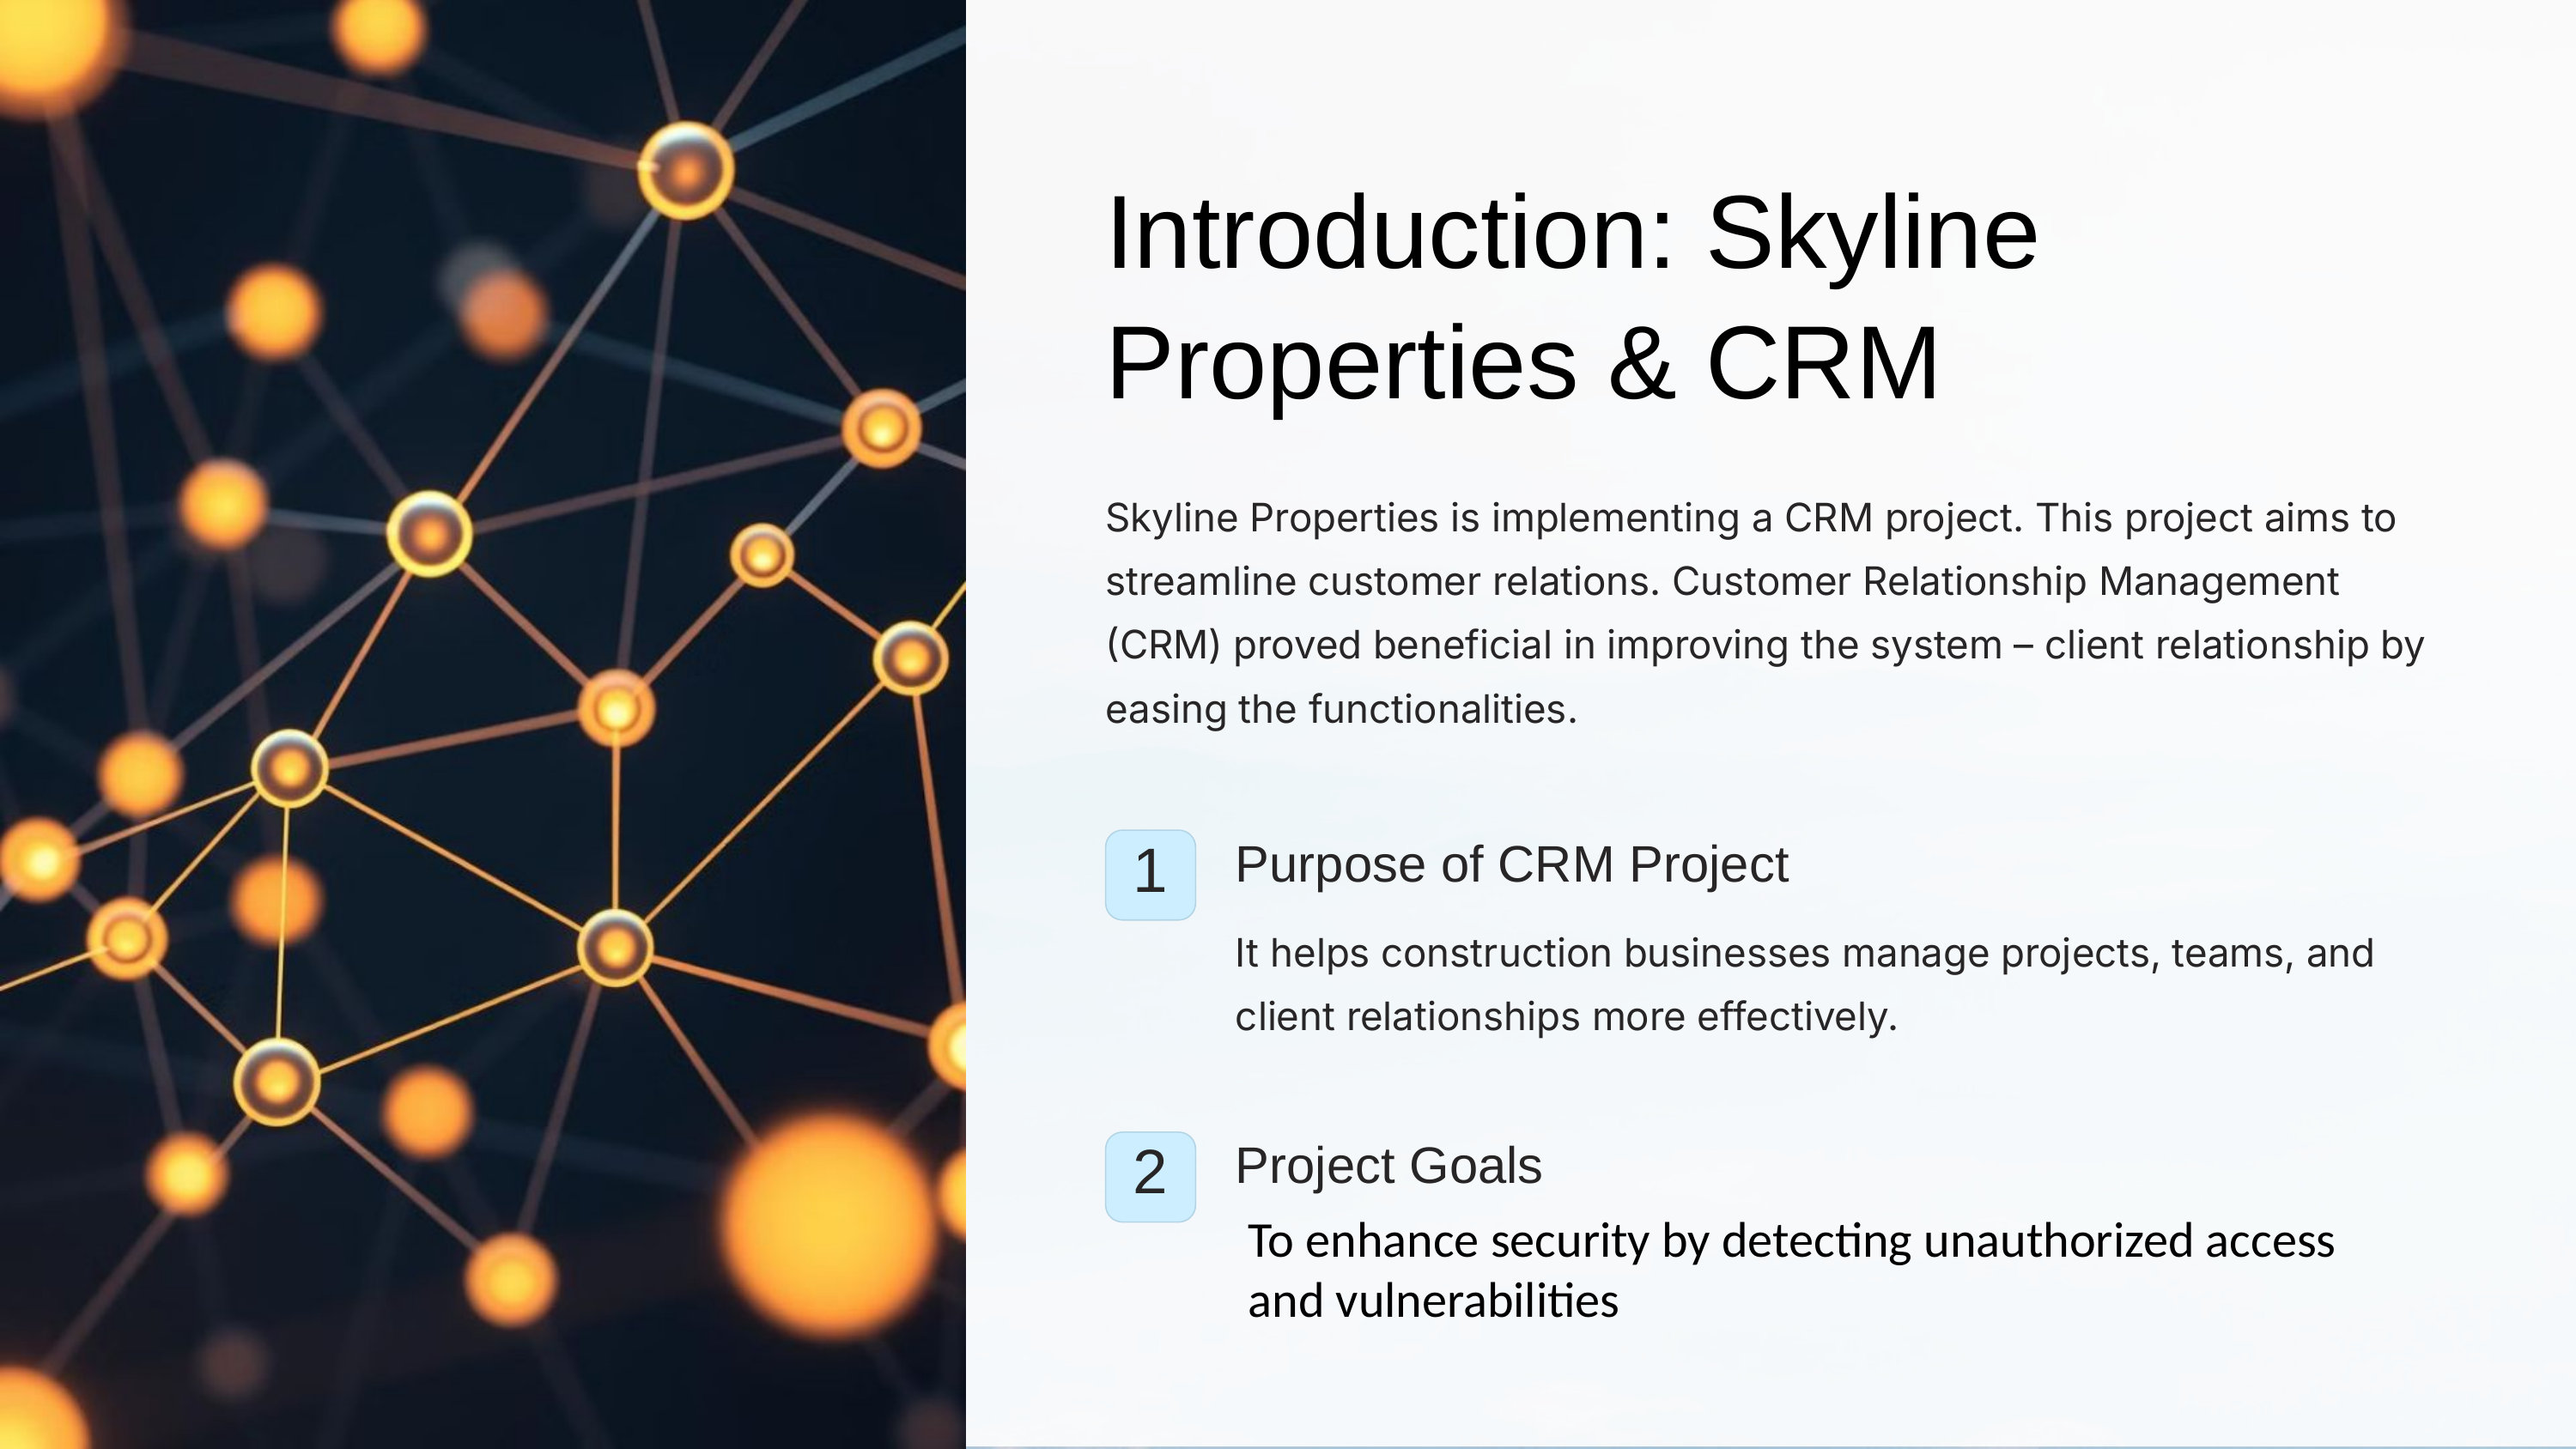

Introduction: Skyline Properties & CRM

Skyline Properties is implementing a CRM project. This project aims to streamline customer relations. Customer Relationship Management (CRM) proved beneficial in improving the system – client relationship by easing the functionalities.

Purpose of CRM Project

1

It helps construction businesses manage projects, teams, and client relationships more effectively.

Project Goals

2
To enhance security by detecting unauthorized access and vulnerabilities